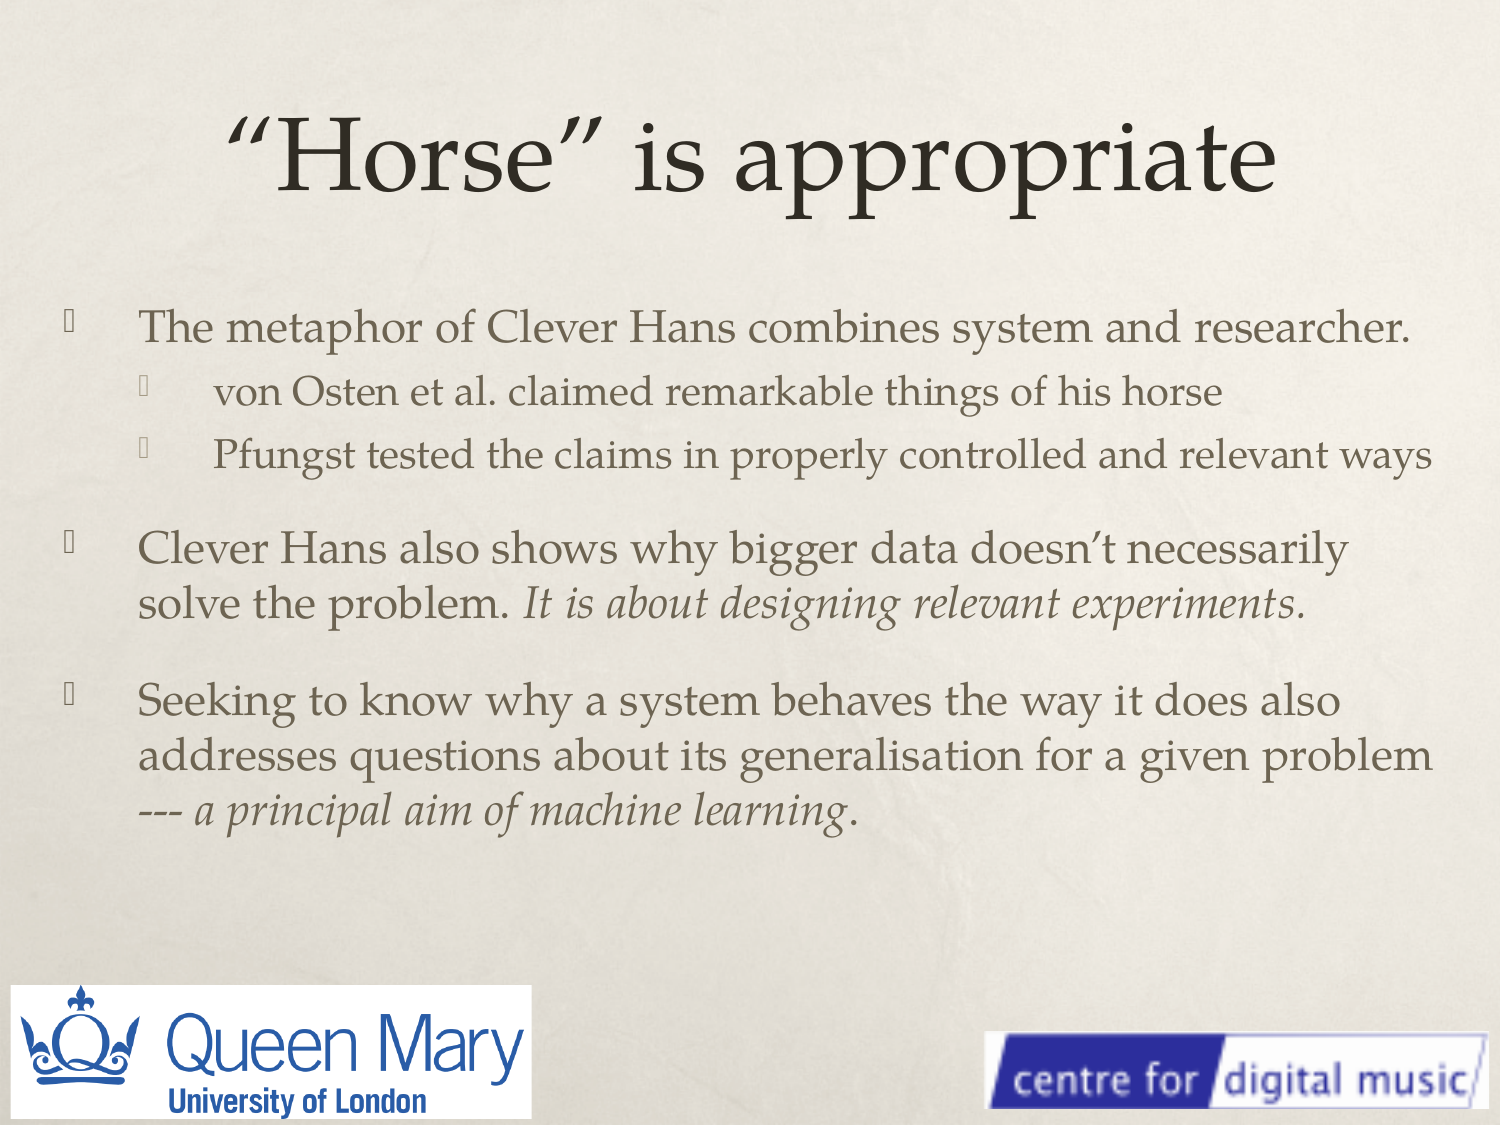

# “Horse” is appropriate
The metaphor of Clever Hans combines system and researcher.
von Osten et al. claimed remarkable things of his horse
Pfungst tested the claims in properly controlled and relevant ways
Clever Hans also shows why bigger data doesn’t necessarily solve the problem. It is about designing relevant experiments.
Seeking to know why a system behaves the way it does also addresses questions about its generalisation for a given problem --- a principal aim of machine learning.